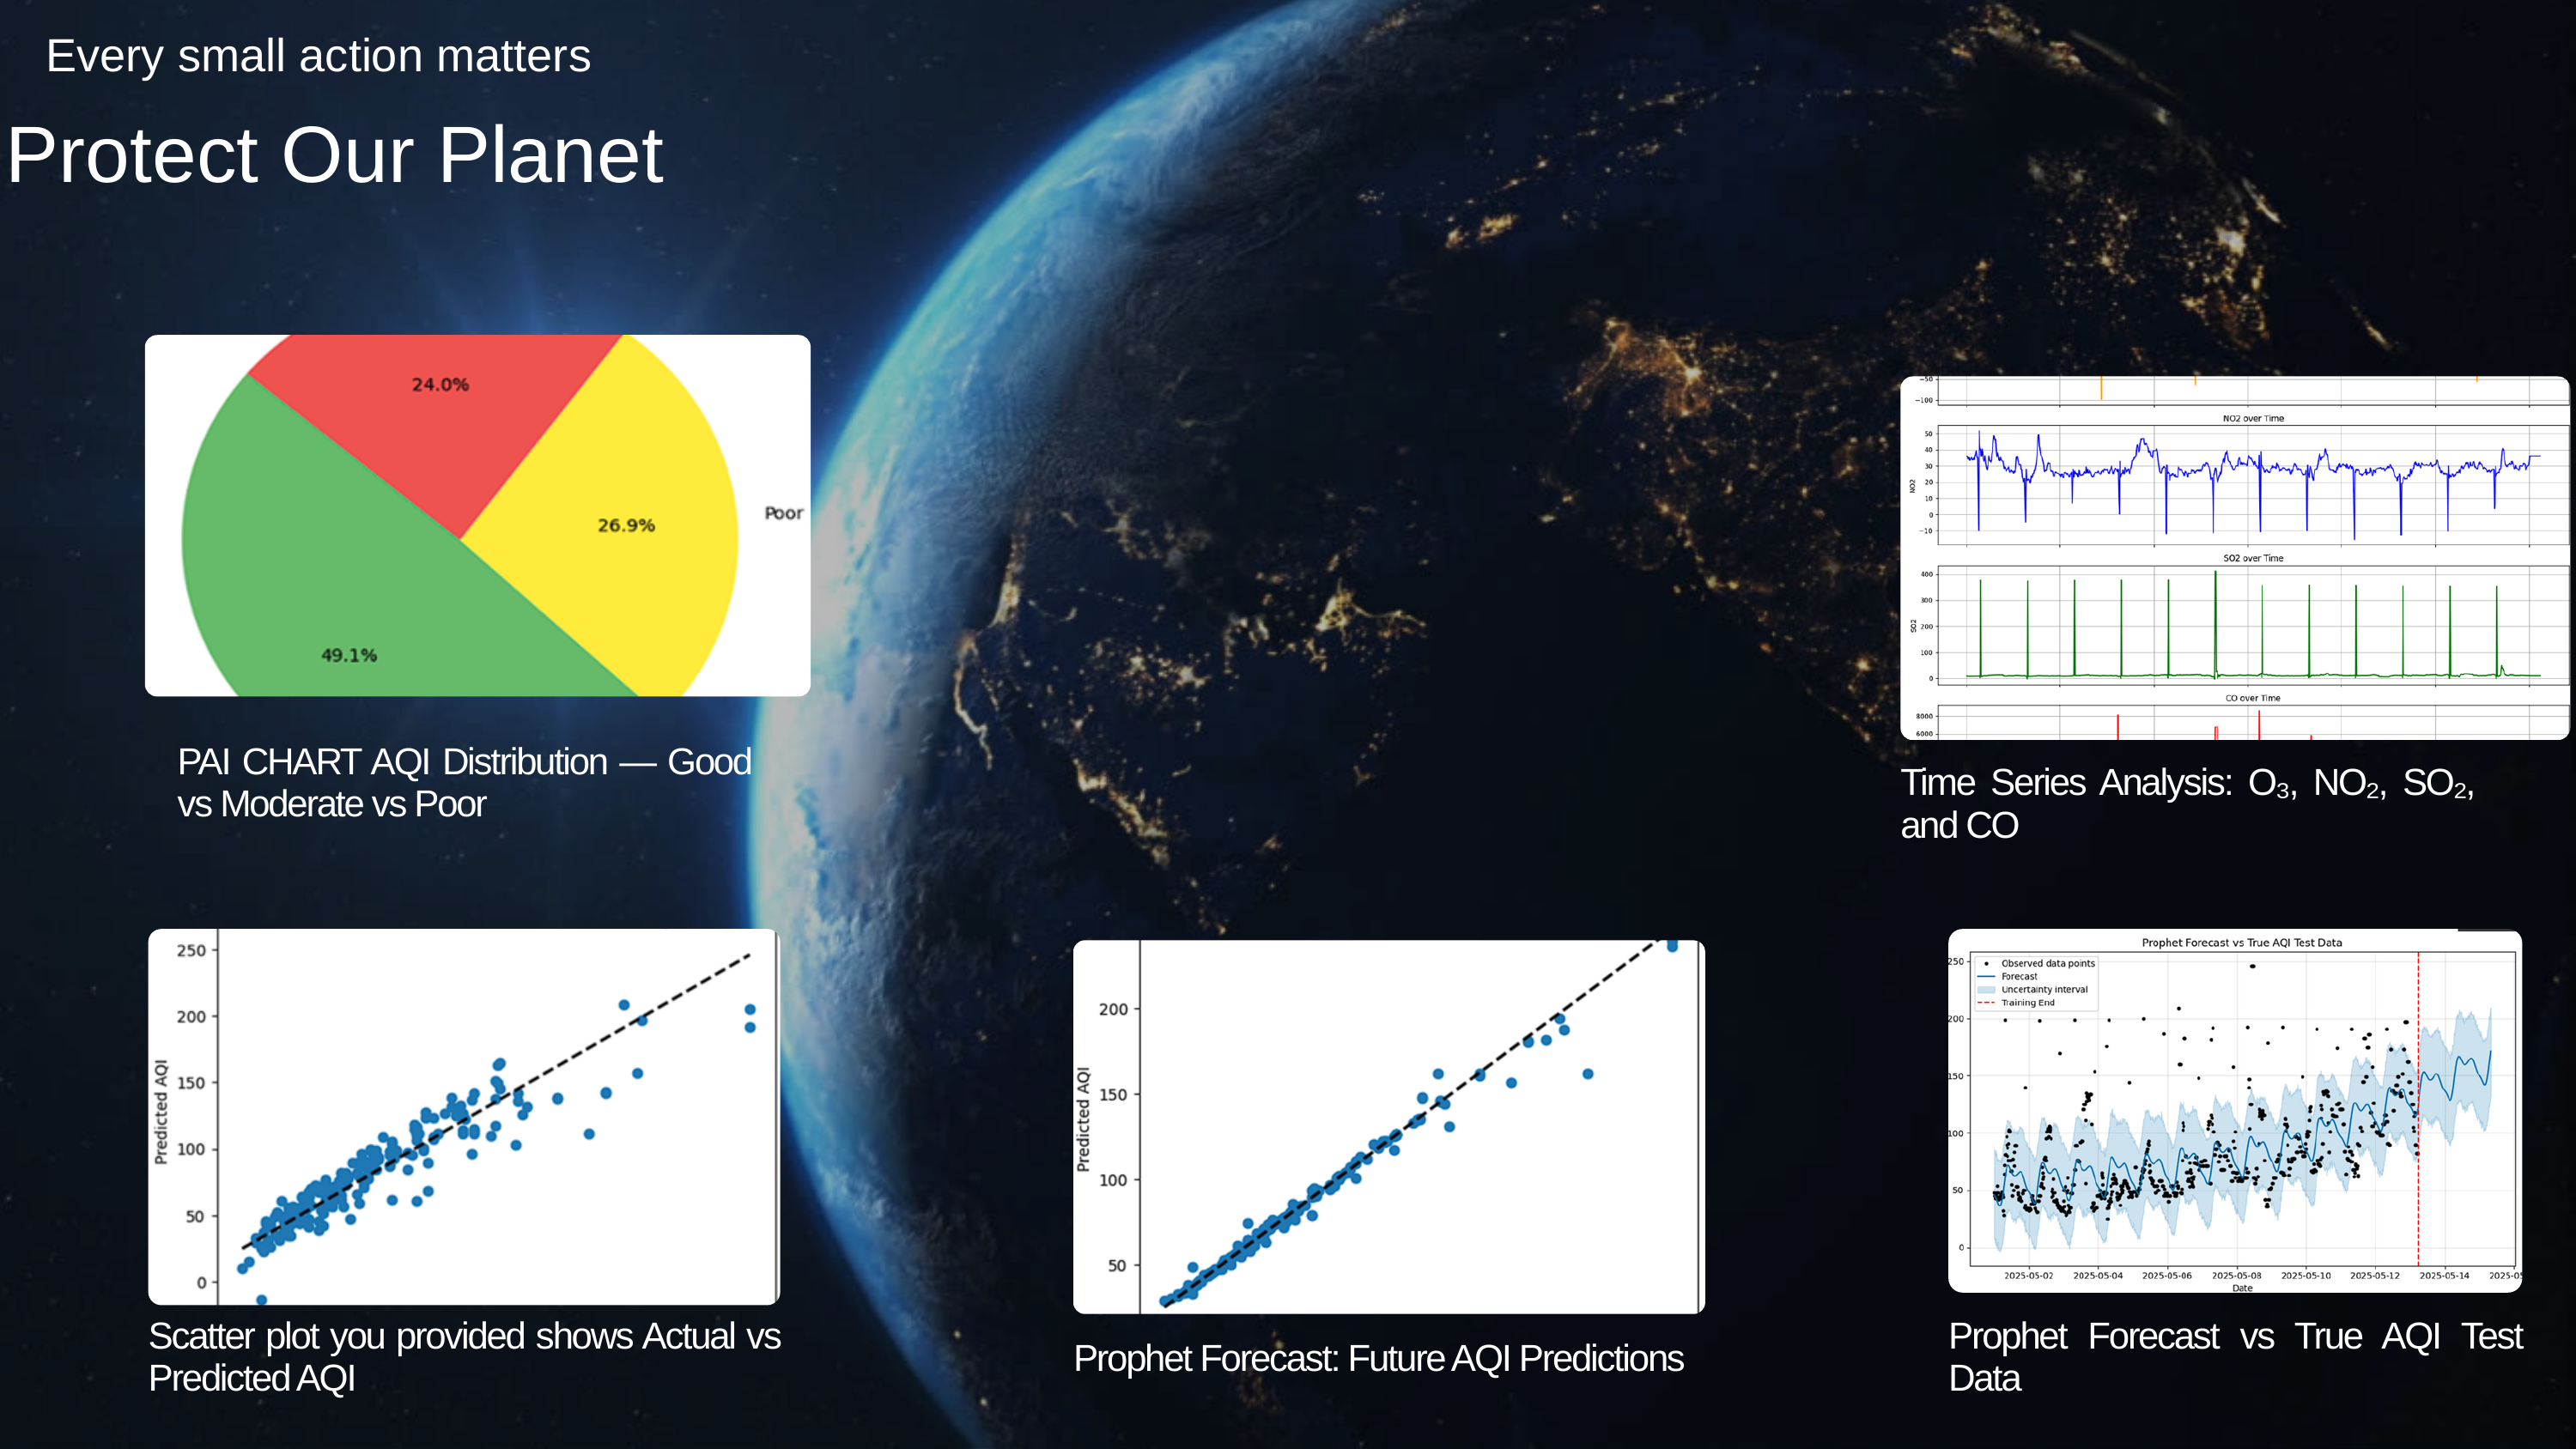

Every small action matters
Protect Our Planet

PAI CHART AQI Distribution — Good vs Moderate vs Poor

Time Series Analysis: O₃, NO₂, SO₂, and CO

Scatter plot you provided shows Actual vs Predicted AQI

Prophet Forecast vs True AQI Test Data
Prophet Forecast: Future AQI Predictions